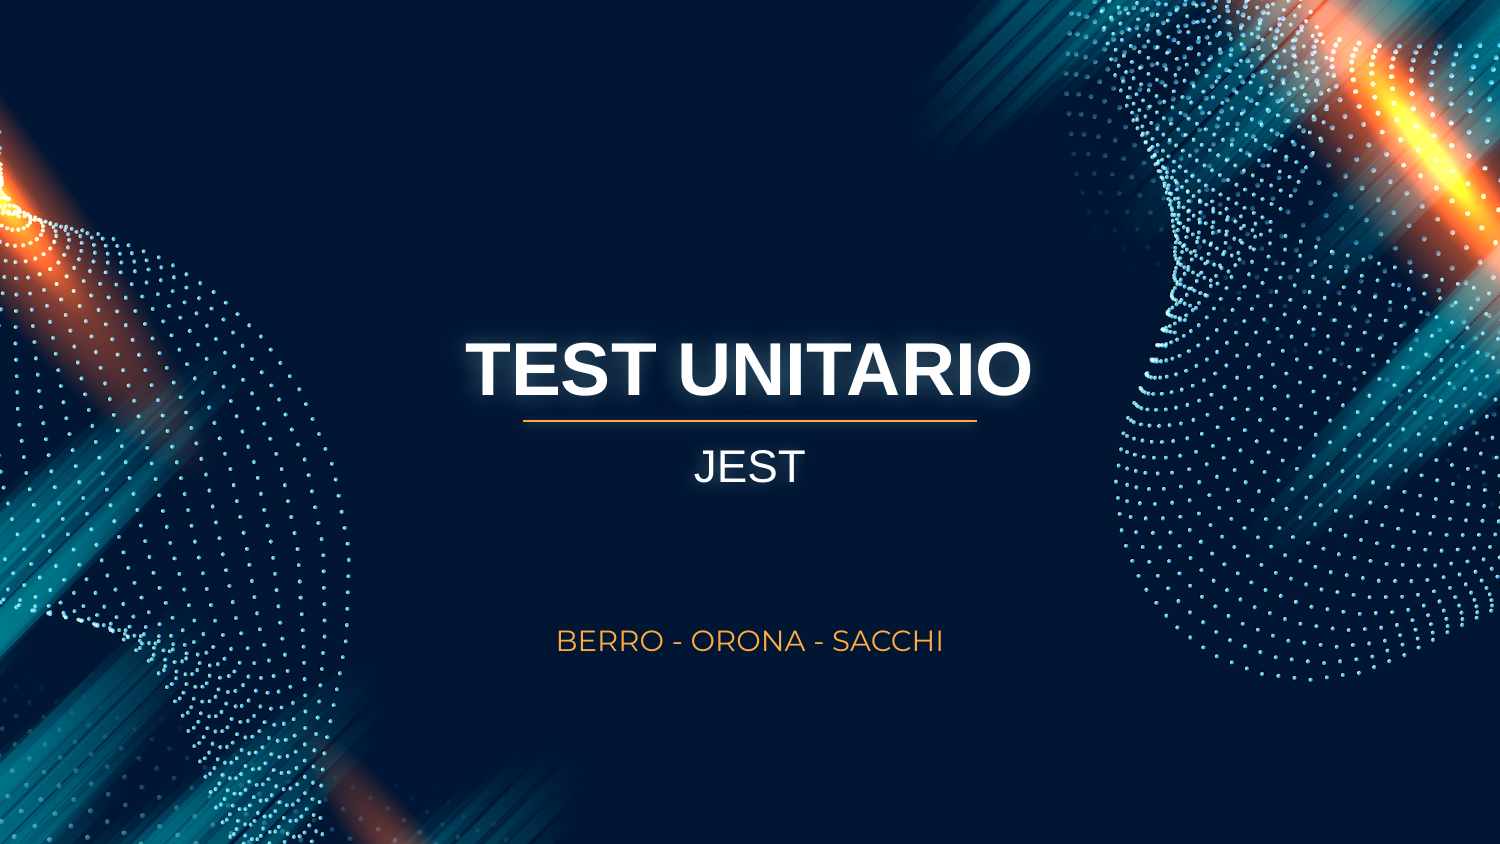

# TEST UNITARIO
JEST
BERRO - ORONA - SACCHI